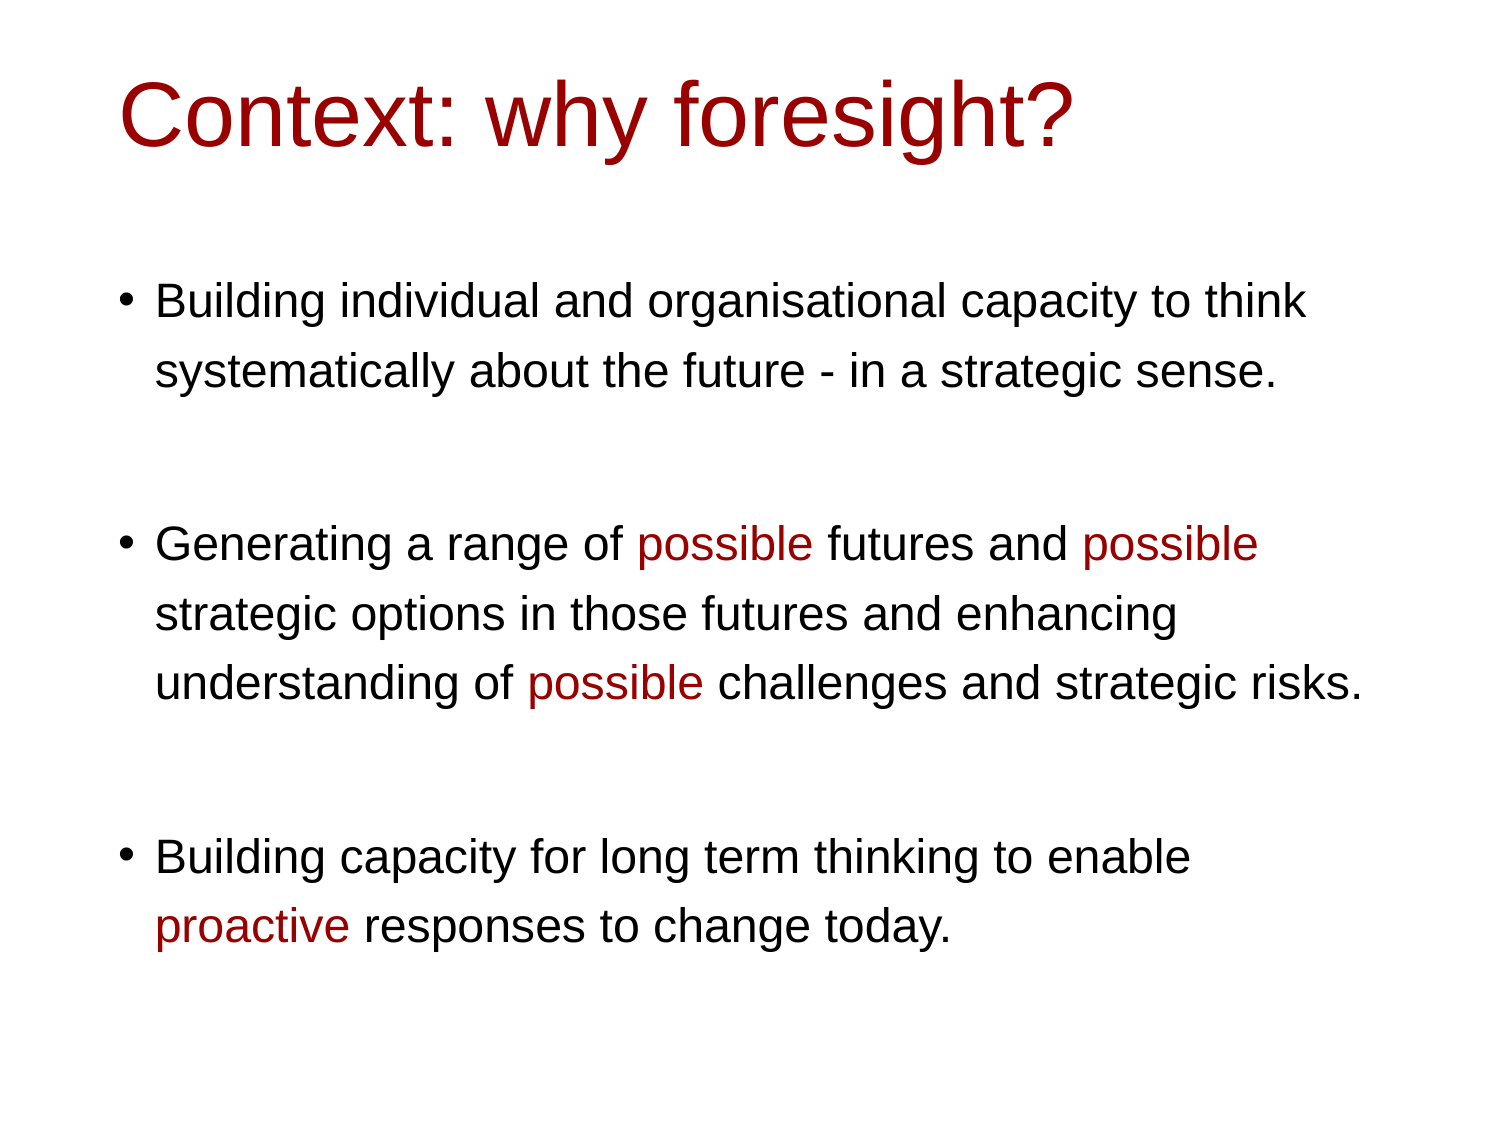

# Context: why foresight?
Building individual and organisational capacity to think systematically about the future - in a strategic sense.

Generating a range of possible futures and possible strategic options in those futures and enhancing understanding of possible challenges and strategic risks.

Building capacity for long term thinking to enable proactive responses to change today.